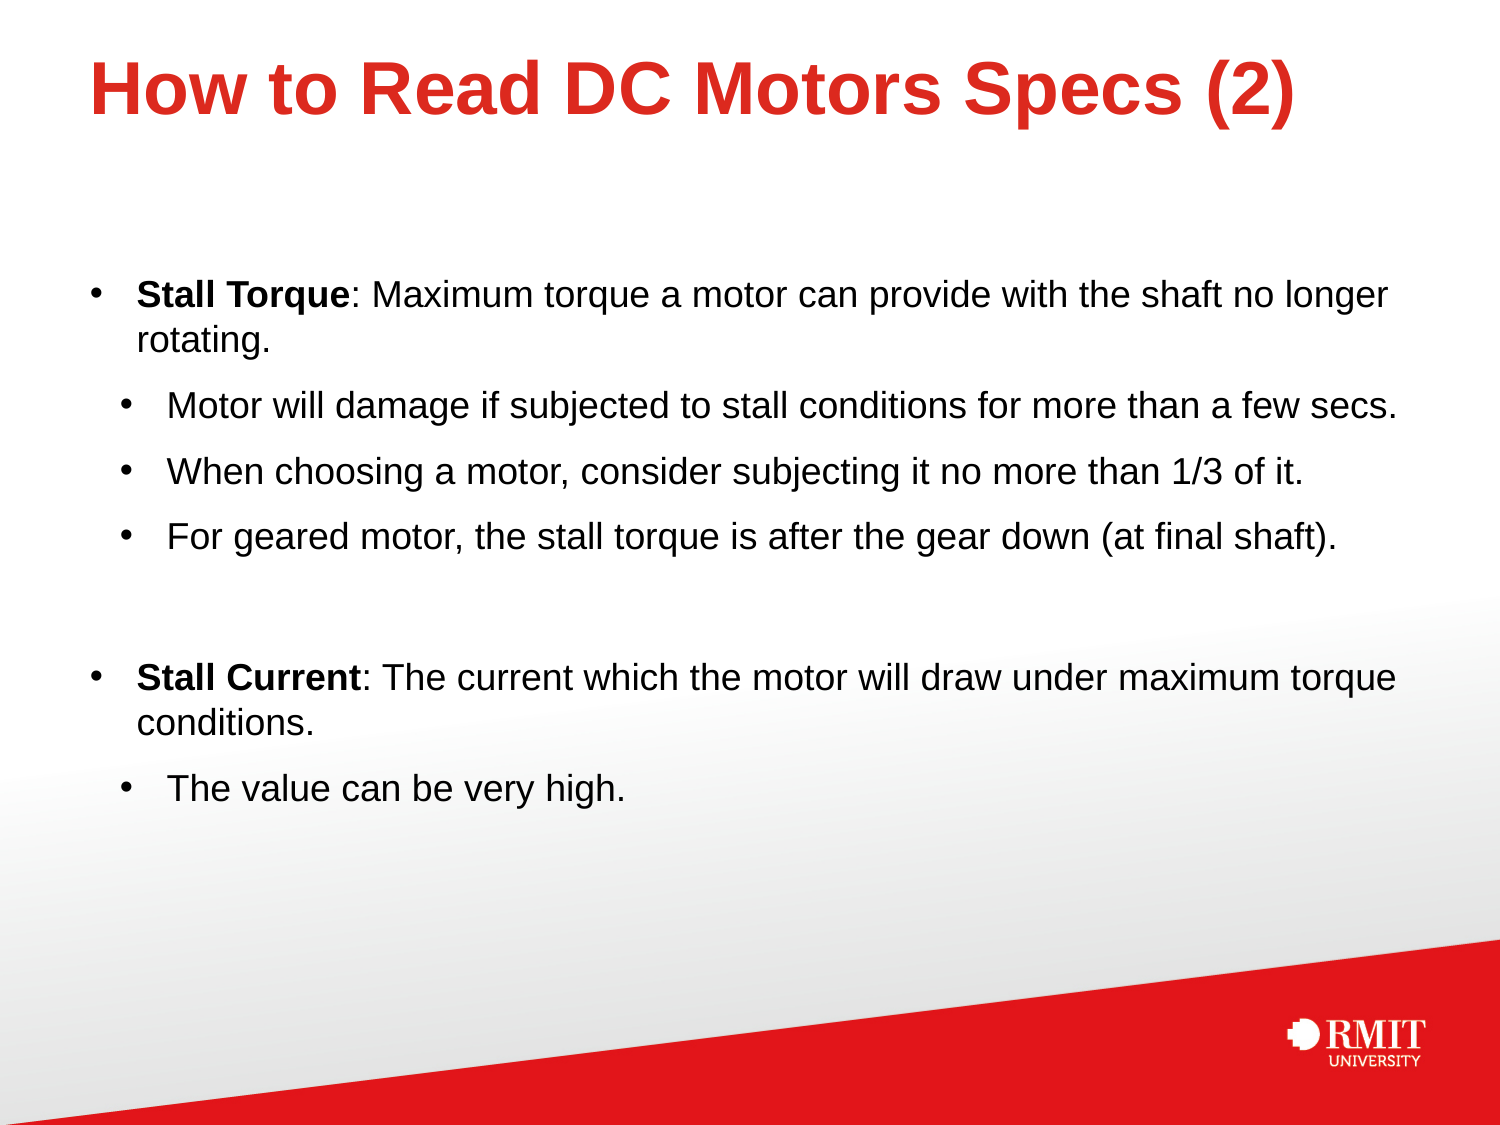

# How to Read DC Motors Specs (2)
Stall Torque: Maximum torque a motor can provide with the shaft no longer rotating.
Motor will damage if subjected to stall conditions for more than a few secs.
When choosing a motor, consider subjecting it no more than 1/3 of it.
For geared motor, the stall torque is after the gear down (at final shaft).

Stall Current: The current which the motor will draw under maximum torque conditions.
The value can be very high.